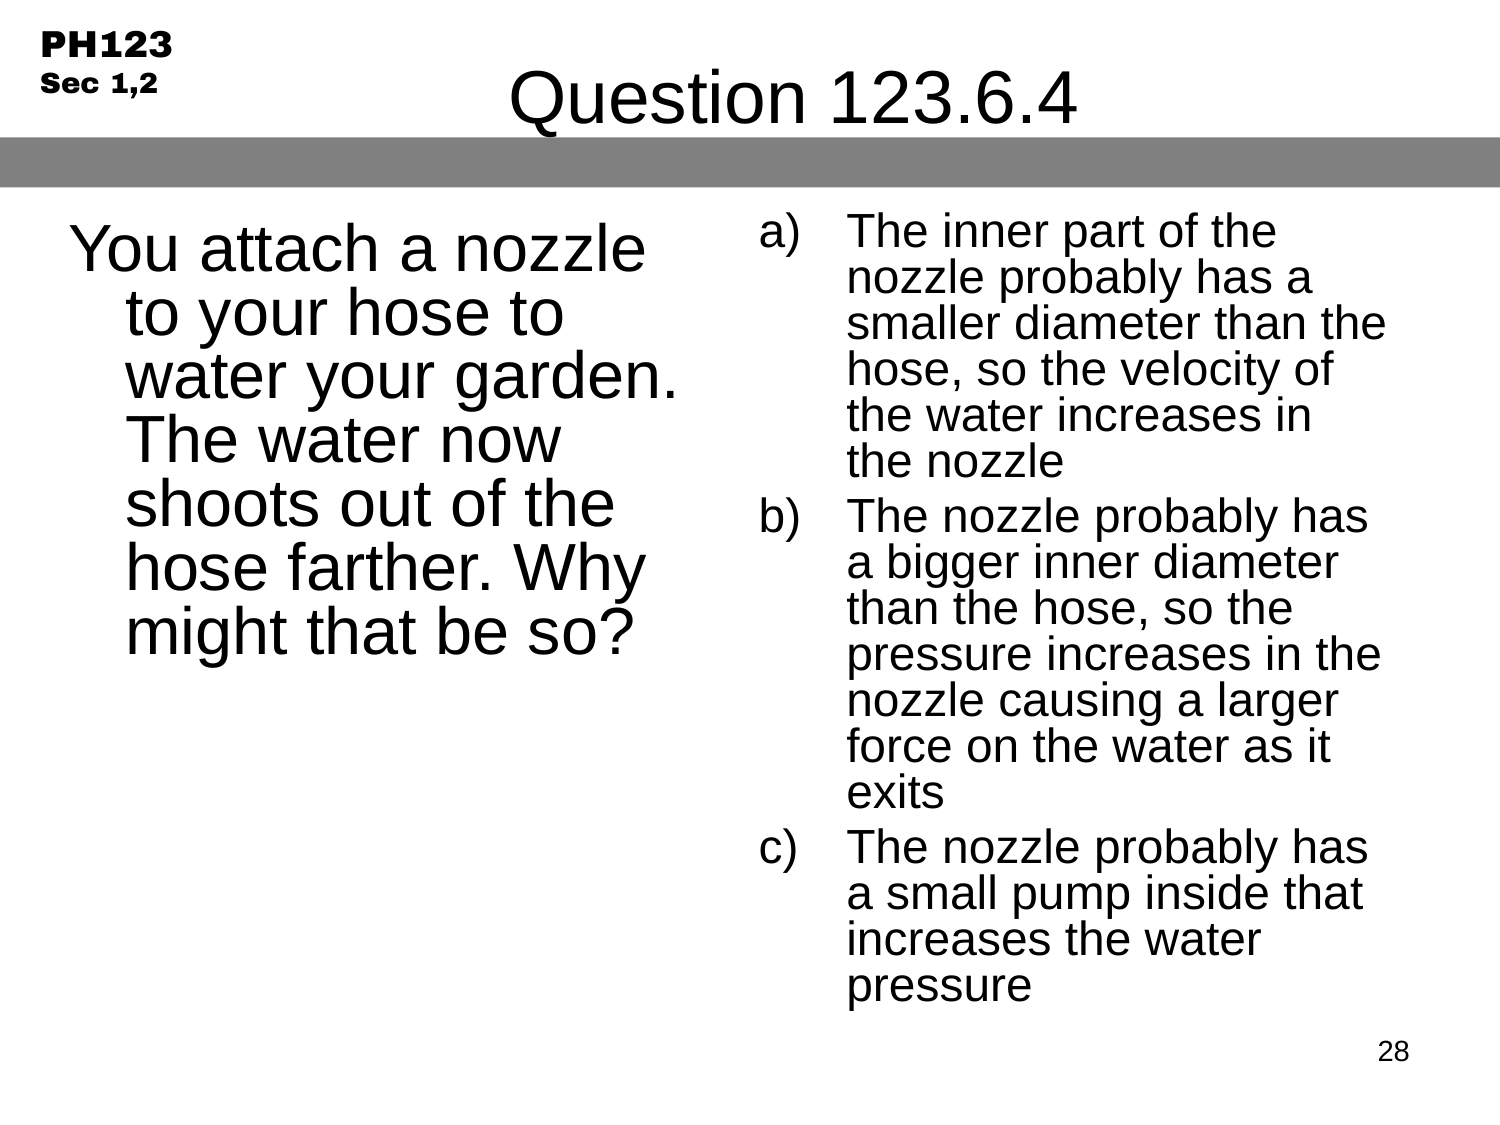

# Question 123.6.4
The inner part of the nozzle probably has a smaller diameter than the hose, so the velocity of the water increases in the nozzle
The nozzle probably has a bigger inner diameter than the hose, so the pressure increases in the nozzle causing a larger force on the water as it exits
The nozzle probably has a small pump inside that increases the water pressure
You attach a nozzle to your hose to water your garden. The water now shoots out of the hose farther. Why might that be so?
28